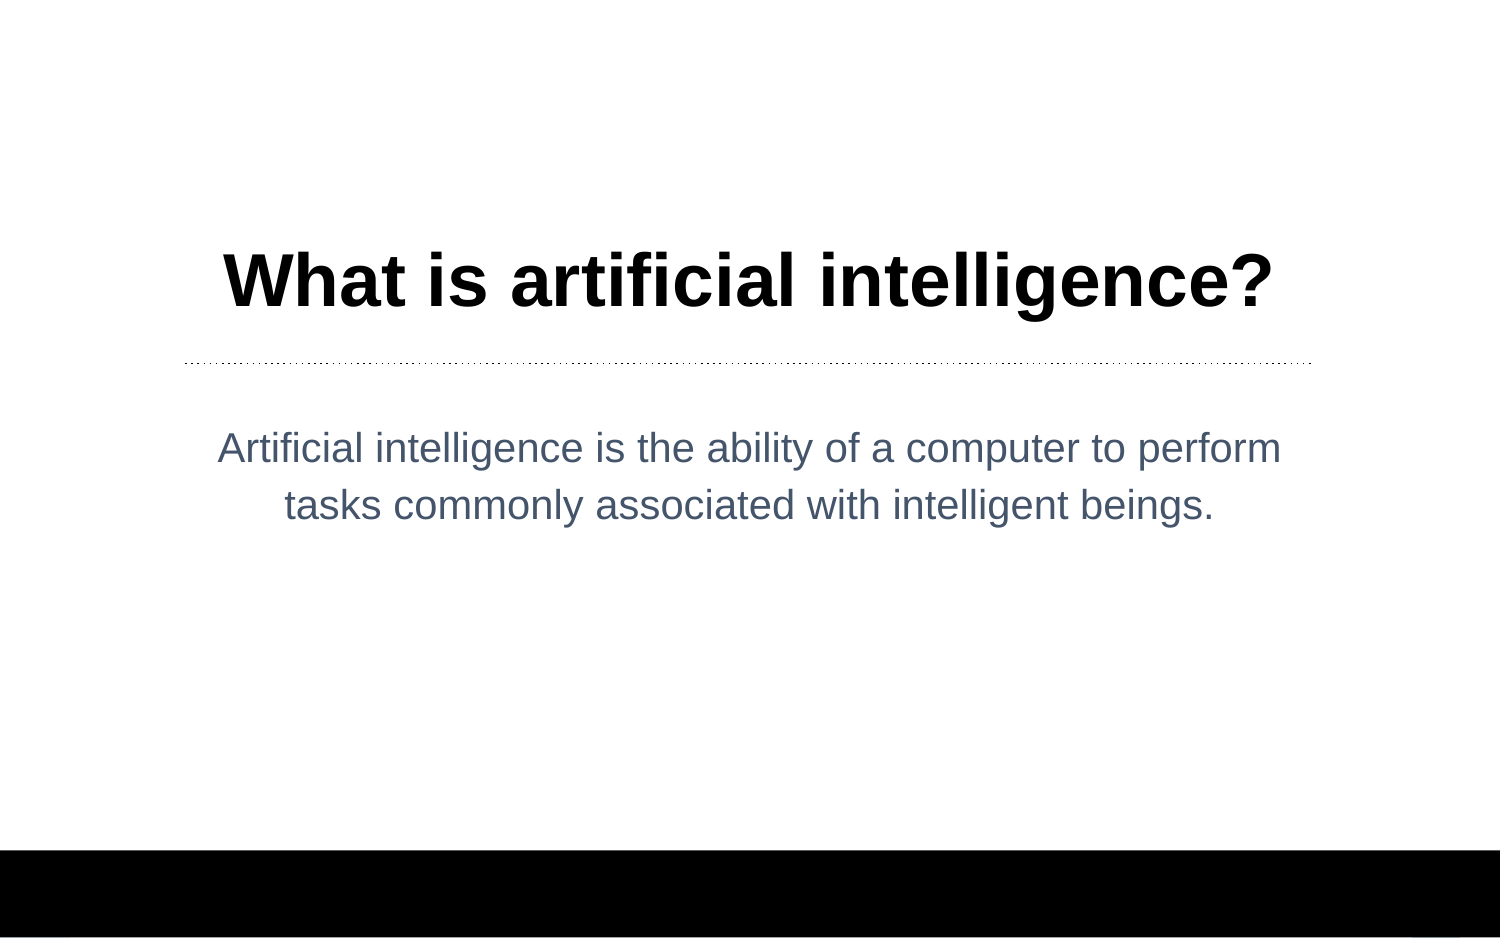

# What is artificial intelligence?
Artificial intelligence is the ability of a computer to perform tasks commonly associated with intelligent beings.